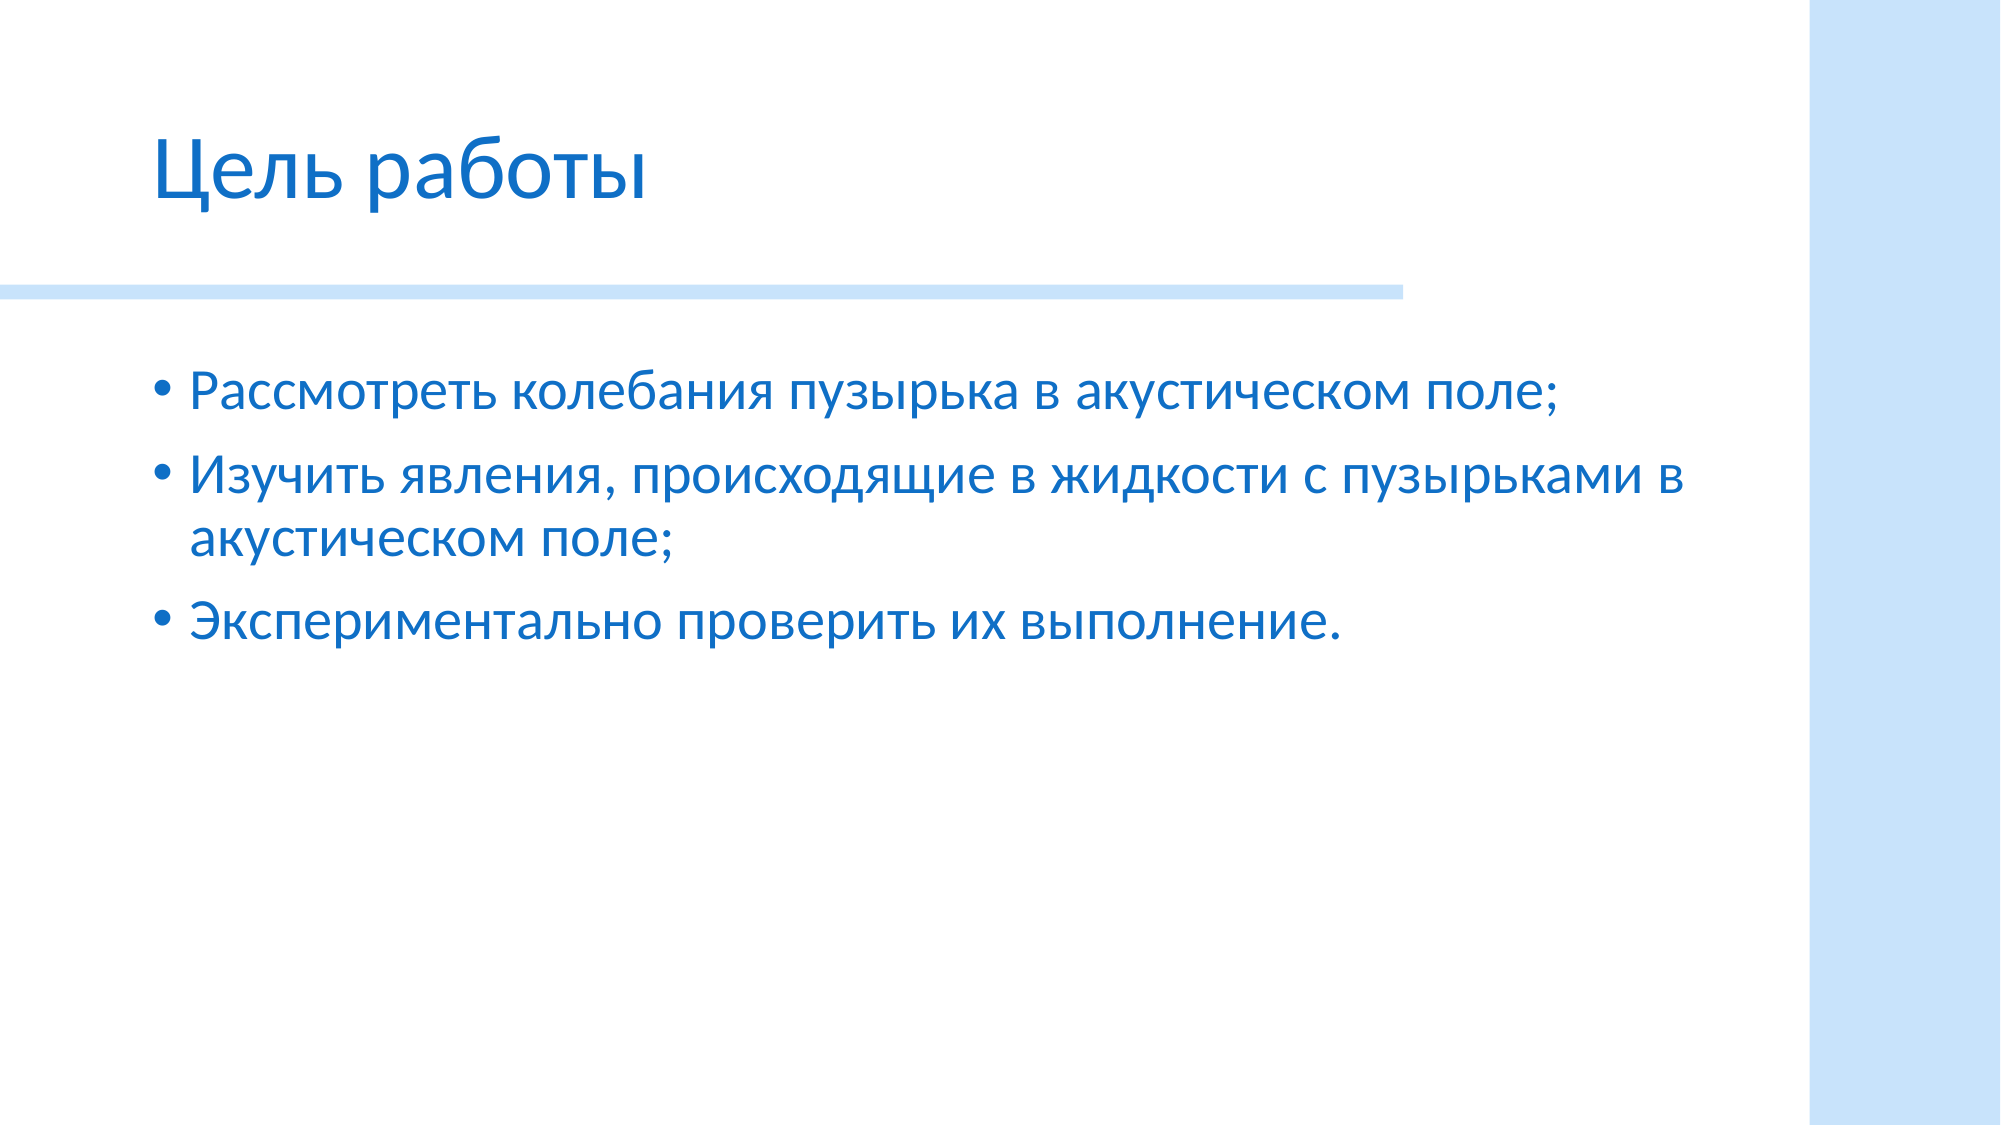

# Цель работы

Рассмотреть колебания пузырька в акустическом поле;
Изучить явления, происходящие в жидкости с пузырьками в акустическом поле;
Экспериментально проверить их выполнение.